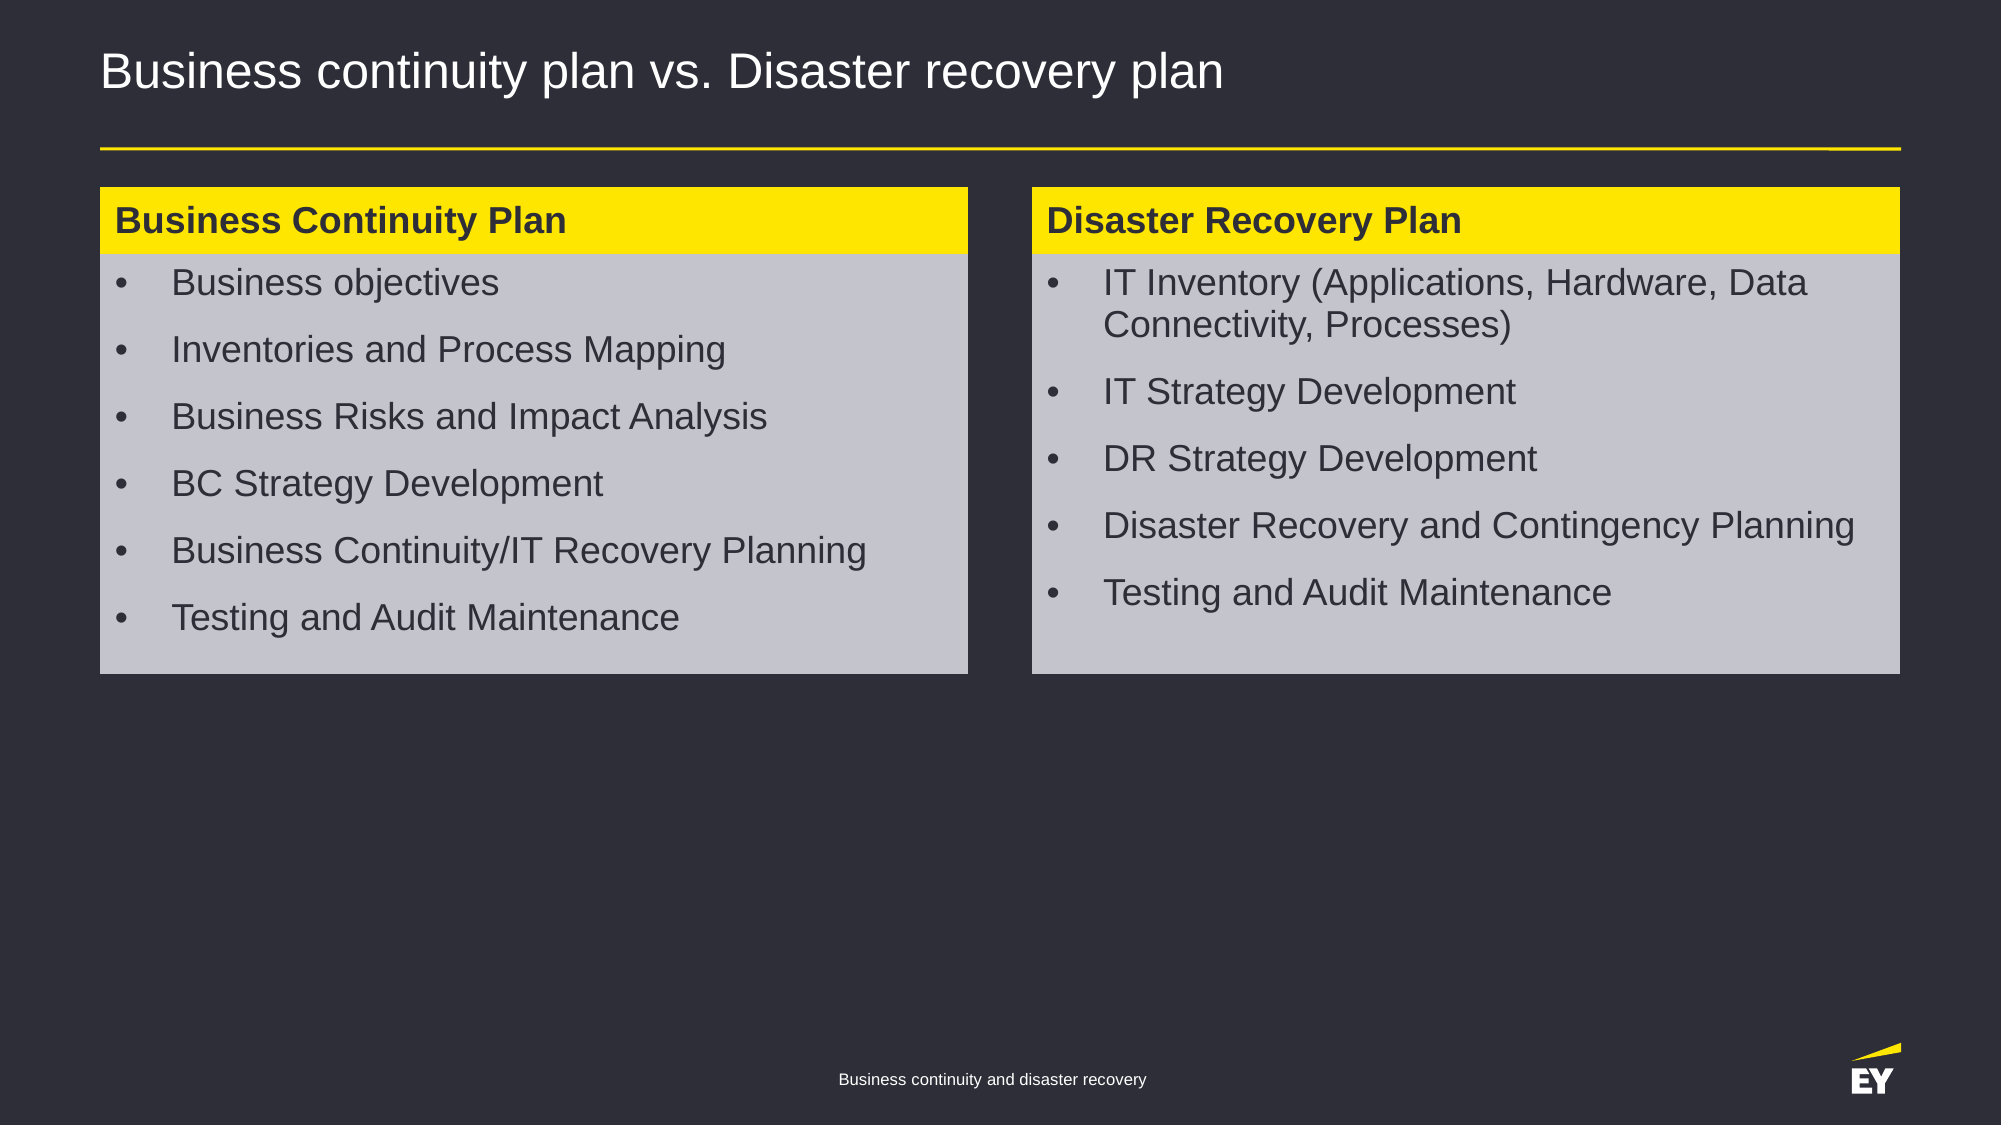

# Business continuity plan vs. Disaster recovery plan
| Business Continuity Plan |
| --- |
| Business objectives Inventories and Process Mapping Business Risks and Impact Analysis BC Strategy Development Business Continuity/IT Recovery Planning Testing and Audit Maintenance |
| Disaster Recovery Plan |
| --- |
| IT Inventory (Applications, Hardware, Data Connectivity, Processes) IT Strategy Development DR Strategy Development Disaster Recovery and Contingency Planning Testing and Audit Maintenance |